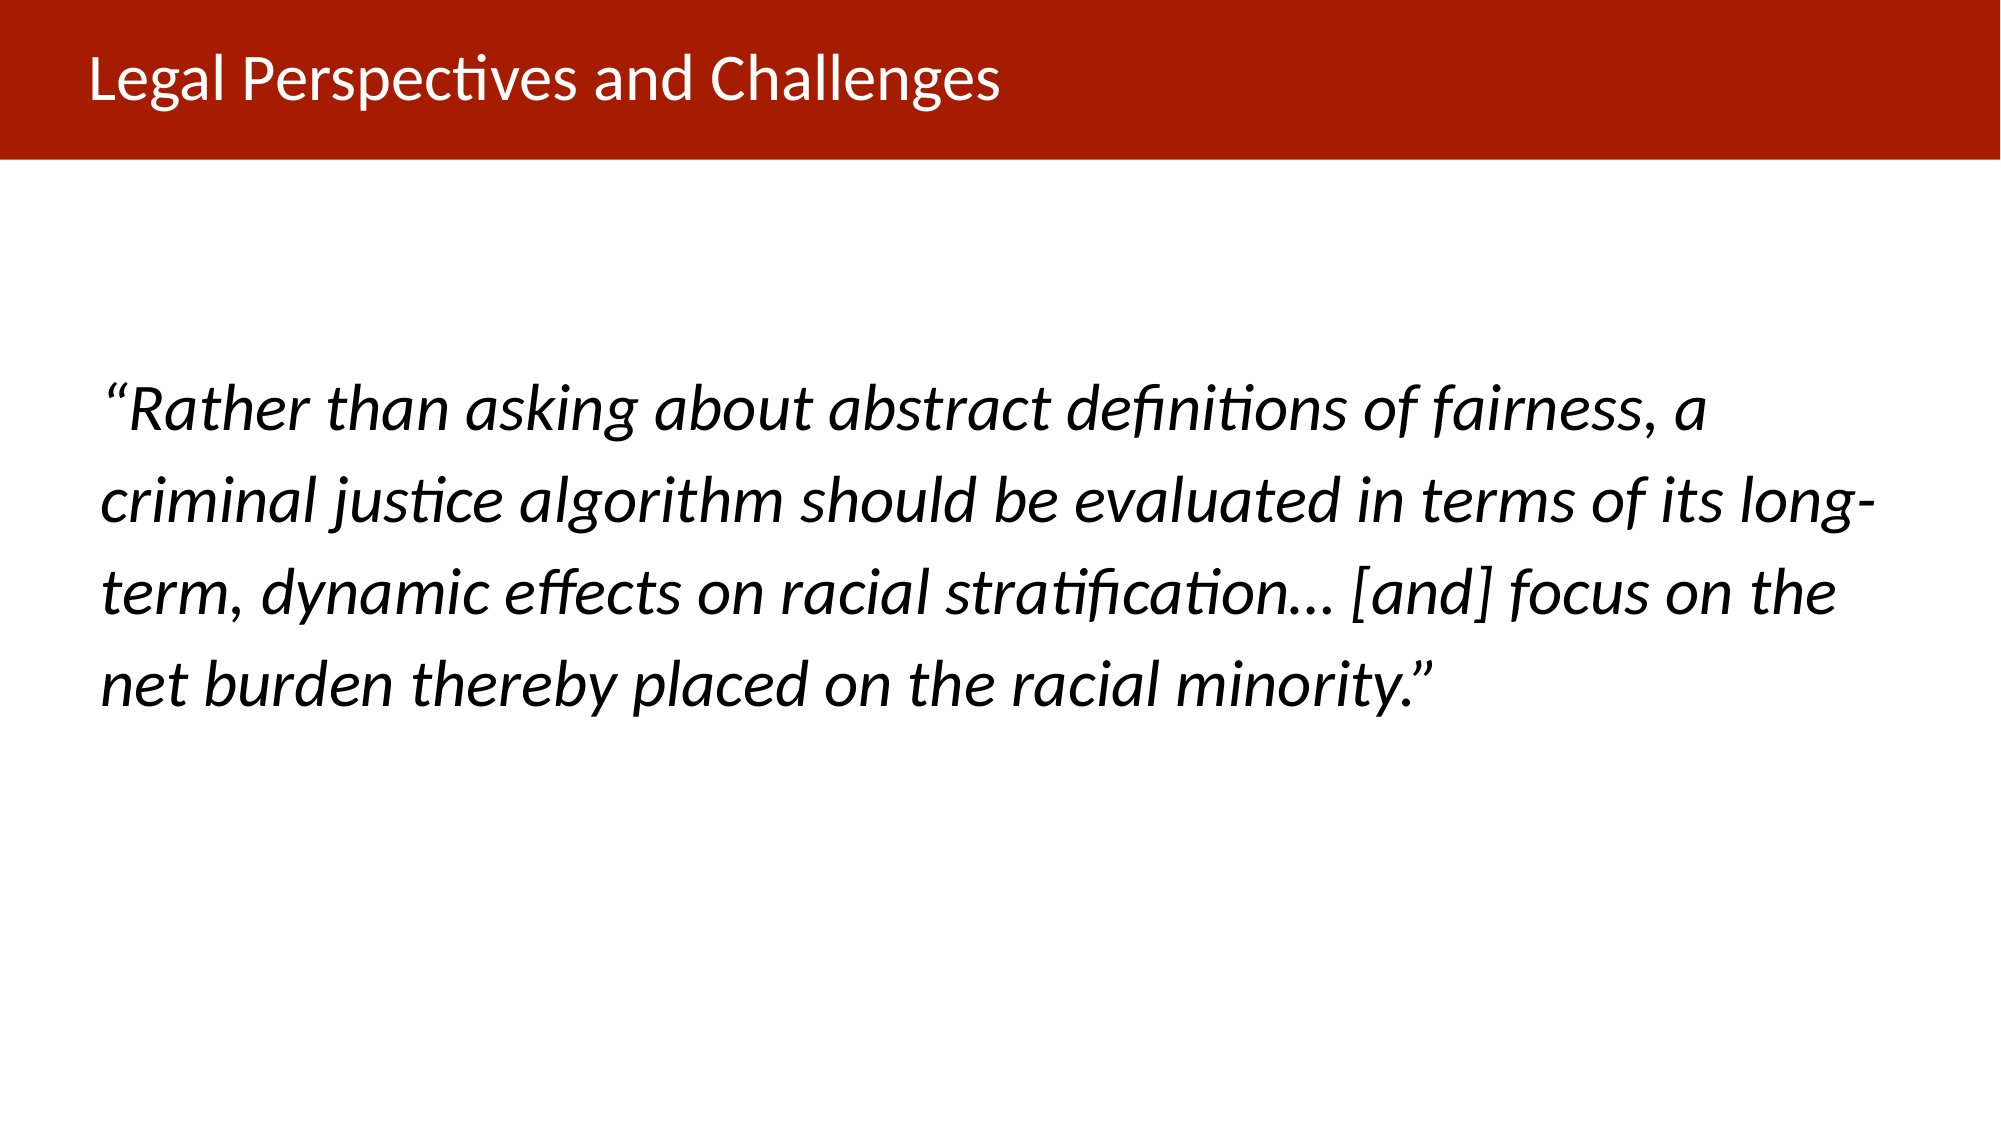

# Legal Perspectives and Challenges

“Rather than asking about abstract definitions of fairness, a criminal justice algorithm should be evaluated in terms of its long-term, dynamic effects on racial stratification… [and] focus on the net burden thereby placed on the racial minority.”